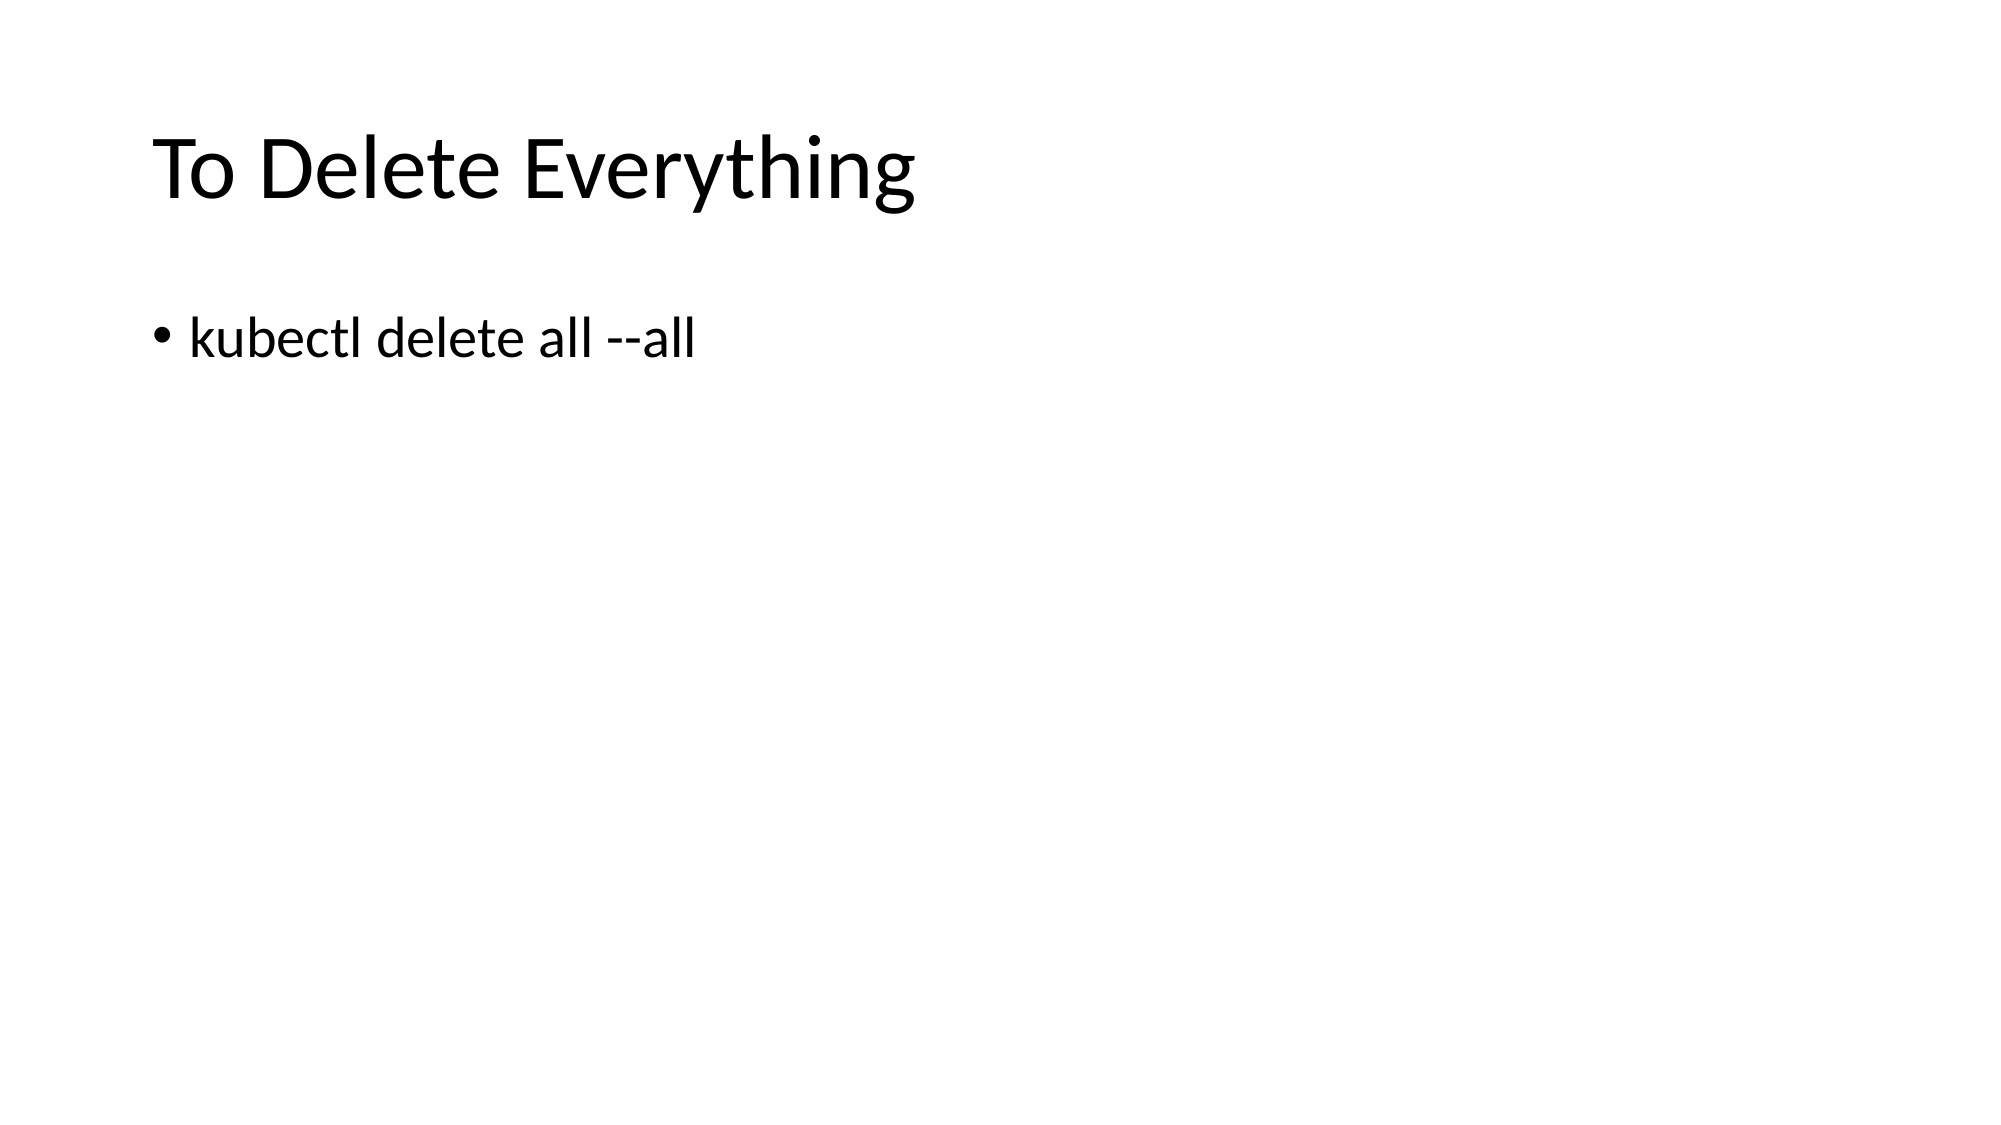

# To Delete Everything
kubectl delete all --all